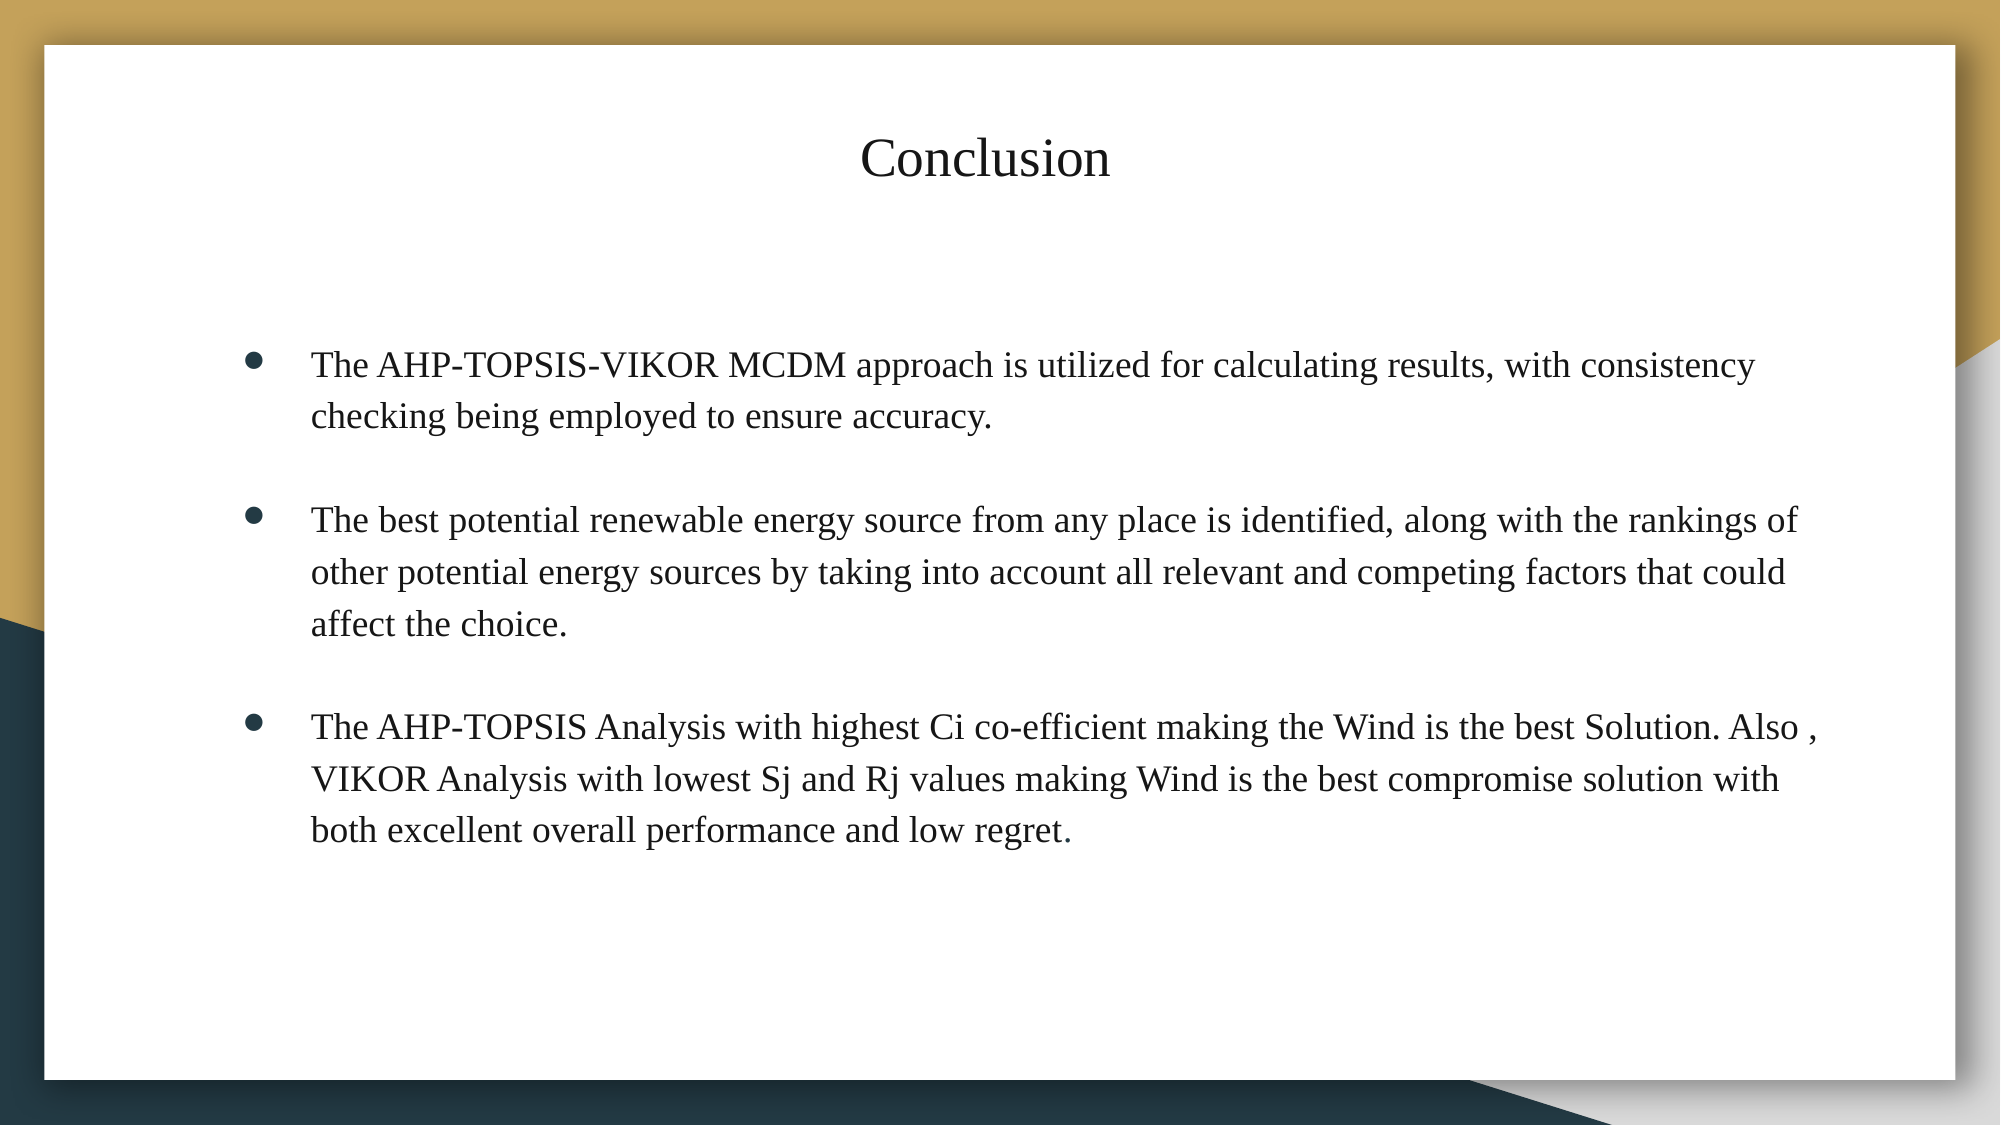

# Conclusion
The AHP-TOPSIS-VIKOR MCDM approach is utilized for calculating results, with consistency checking being employed to ensure accuracy.

The best potential renewable energy source from any place is identified, along with the rankings of other potential energy sources by taking into account all relevant and competing factors that could affect the choice.

The AHP-TOPSIS Analysis with highest Ci co-efficient making the Wind is the best Solution. Also , VIKOR Analysis with lowest Sj and Rj values making Wind is the best compromise solution with both excellent overall performance and low regret.